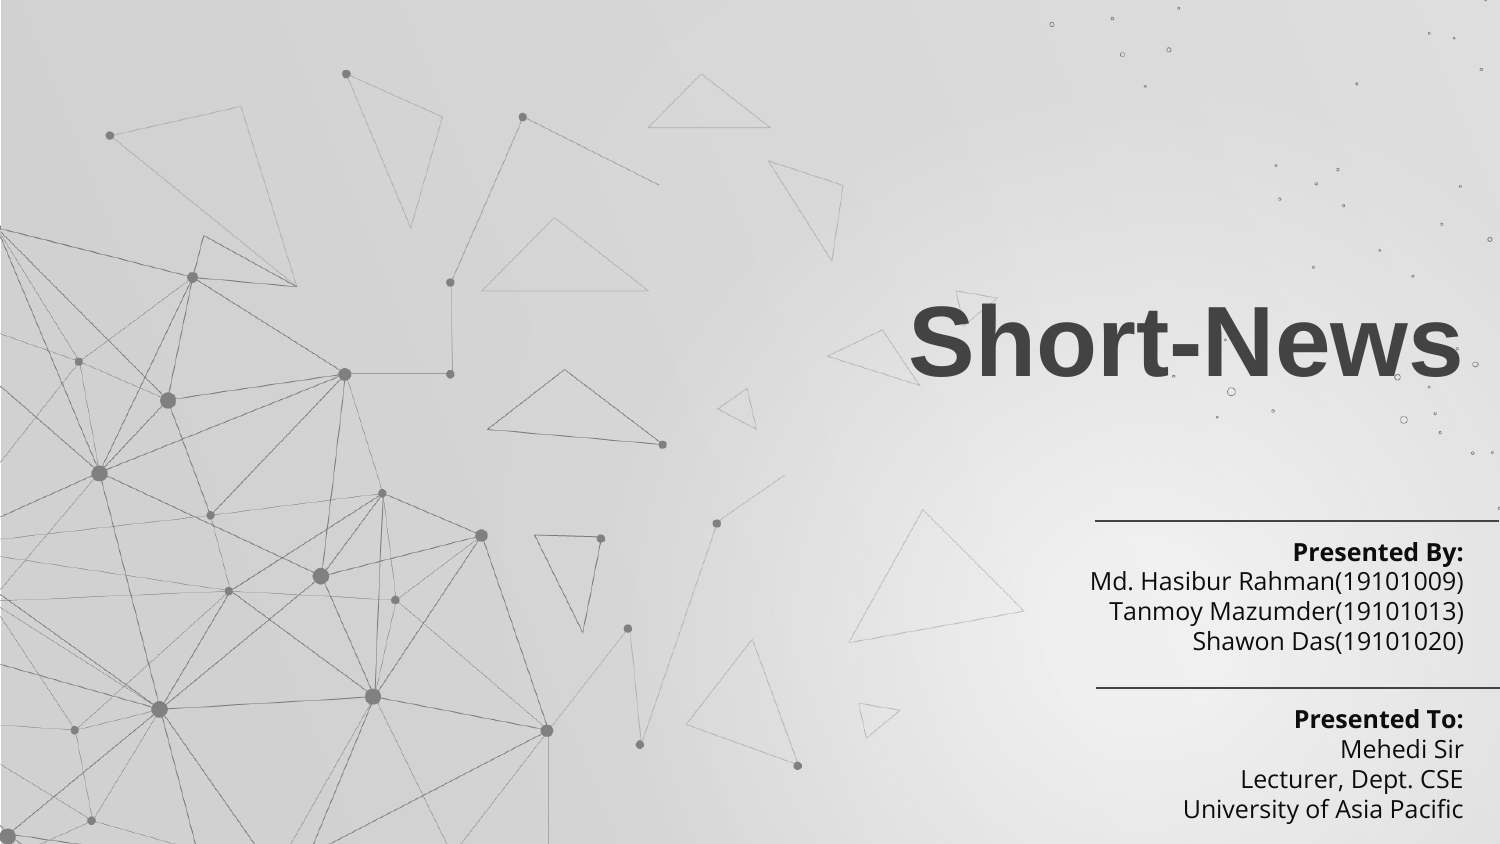

# Short-News
Presented By:
Md. Hasibur Rahman(19101009)
Tanmoy Mazumder(19101013)
Shawon Das(19101020)

Presented To:
Mehedi Sir
Lecturer, Dept. CSE
University of Asia Pacific